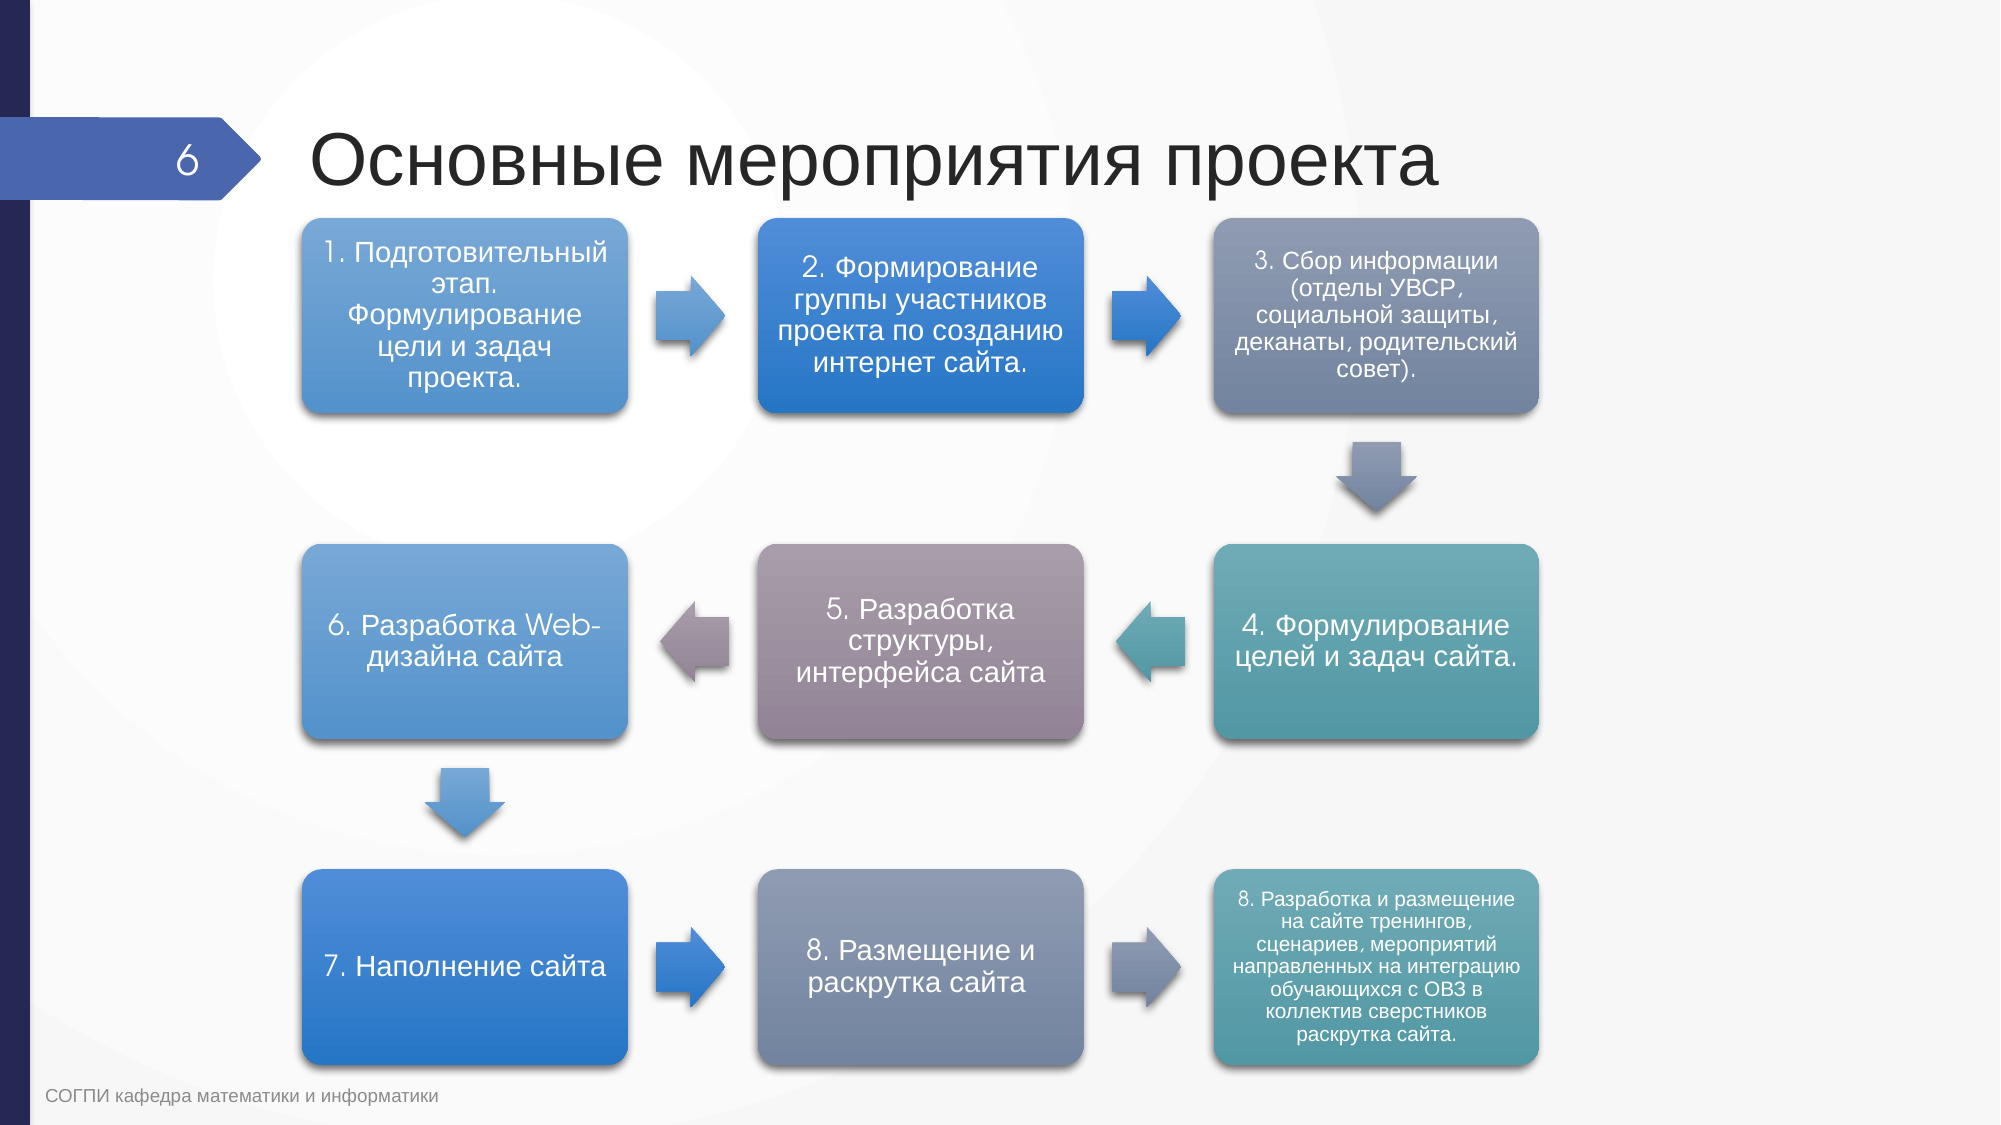

# Основные мероприятия проекта

6
1. Подготовительный этап. Формулирование цели и задач проекта.

2. Формирование группы участников проекта по созданию интернет сайта.

3. Сбор информации (отделы УВСР, социальной защиты, деканаты, родительский совет).

4. Формулирование целей и задач сайта.

5. Разработка структуры, интерфейса сайта

6. Разработка Web- дизайна сайта

7. Наполнение сайта

8. Размещение и раскрутка сайта

8. Разработка и размещение на сайте тренингов, сценариев, мероприятий направленных на интеграцию обучающихся с ОВЗ в коллектив сверстников раскрутка сайта.
СОГПИ кафедра математики и информатики